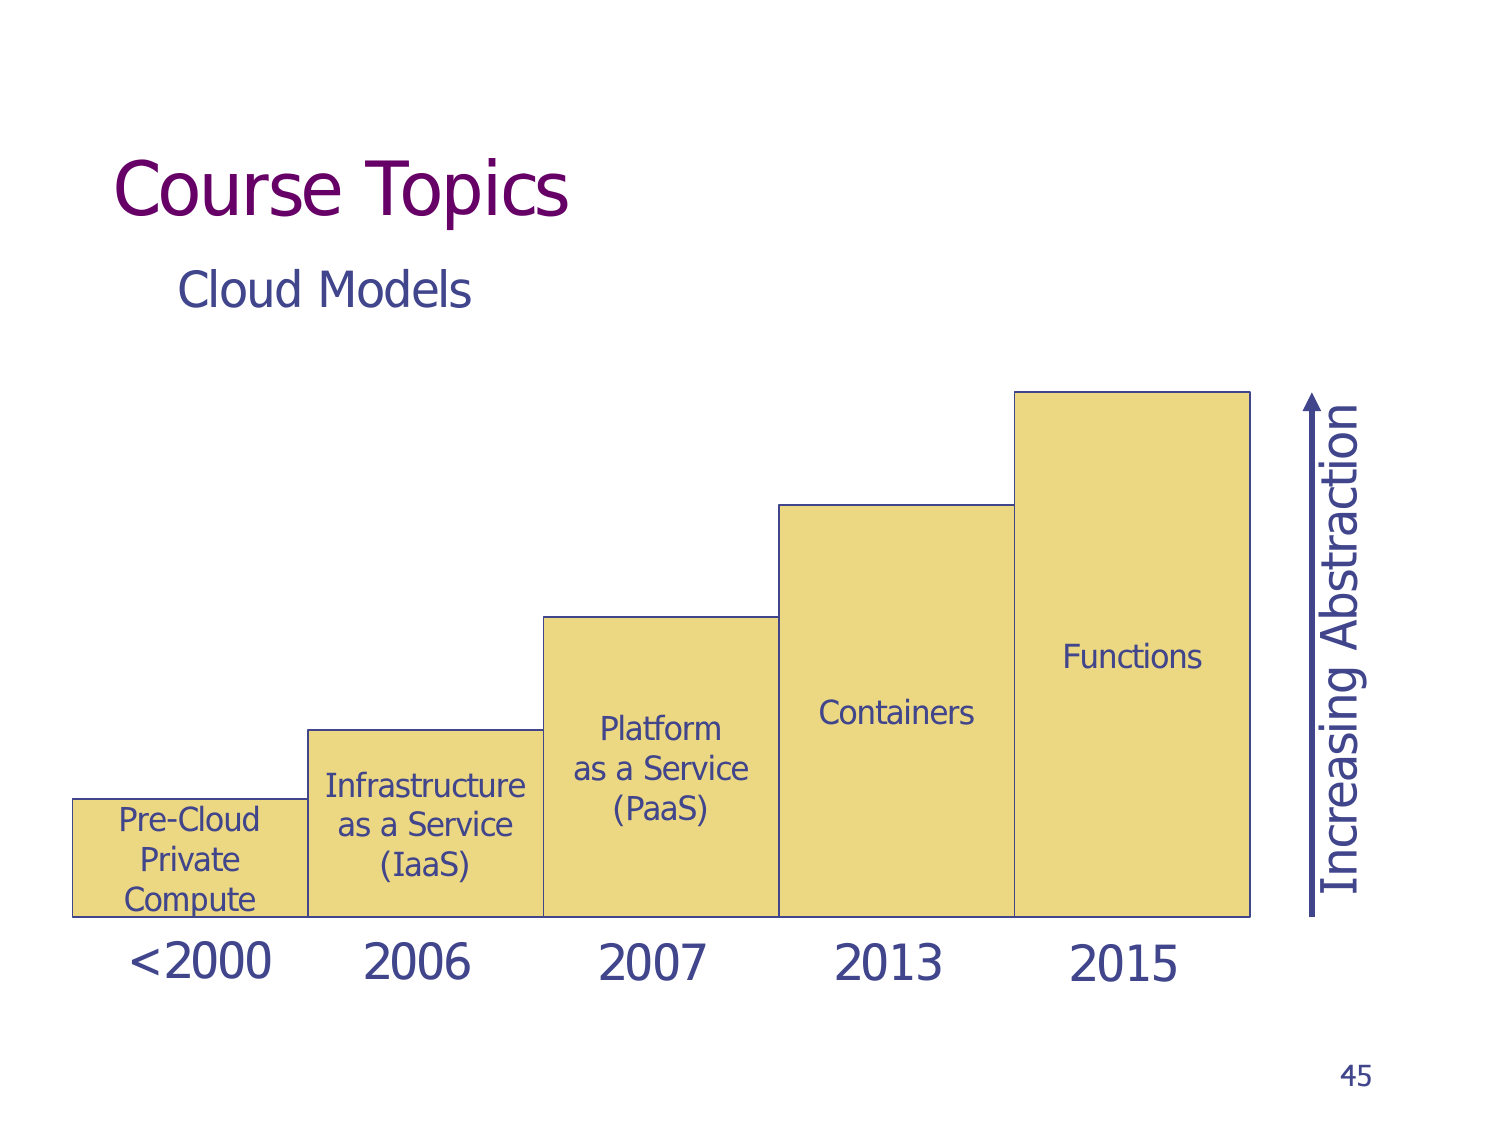

# Course Topics
Cloud Models
Functions
Containers
Increasing Abstraction
Platform
as a Service
(PaaS)
Infrastructure as a Service
(IaaS)
Pre-Cloud
Private Compute
<2000
2006
2007
2013
2015
45